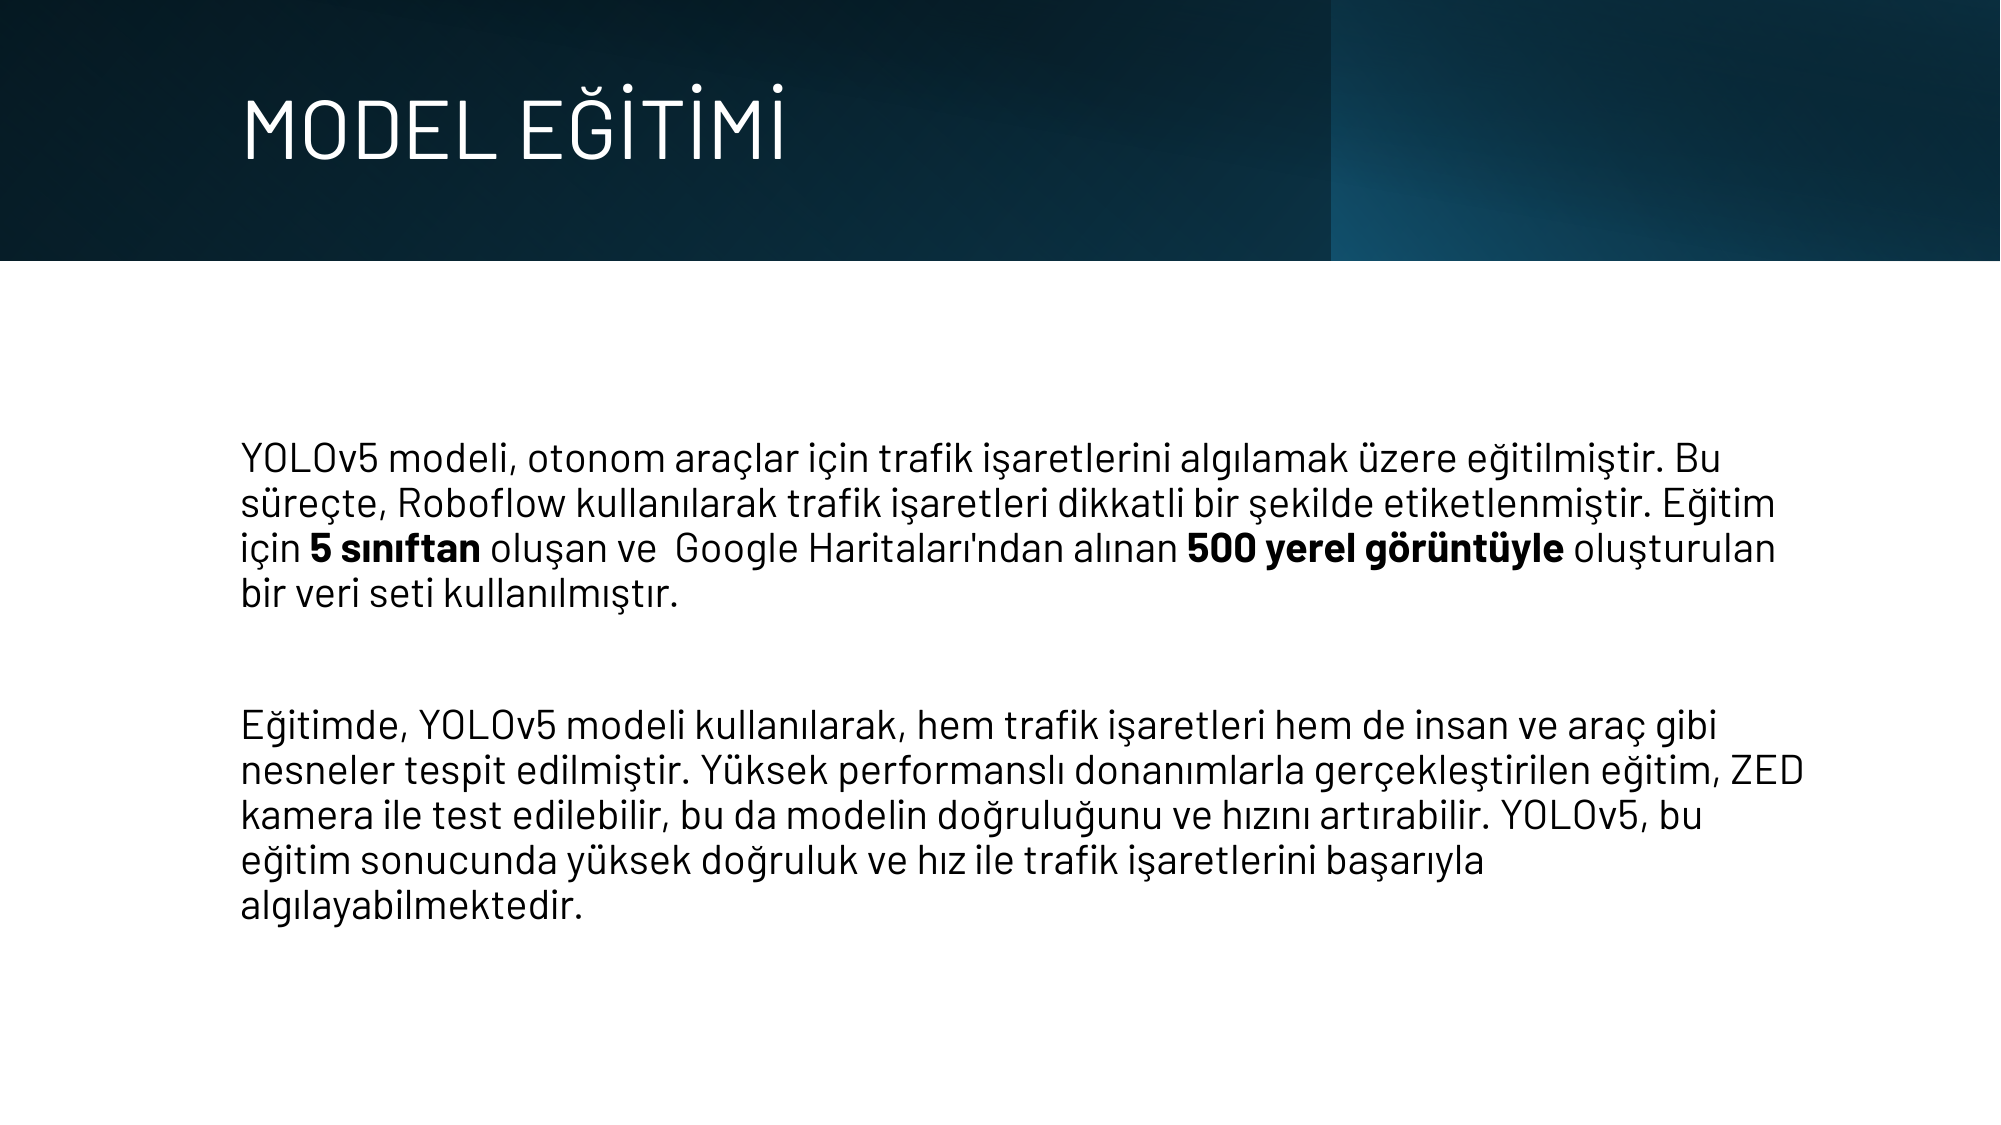

# MODEL EĞİTİMİ
YOLOv5 modeli, otonom araçlar için trafik işaretlerini algılamak üzere eğitilmiştir. Bu süreçte, Roboflow kullanılarak trafik işaretleri dikkatli bir şekilde etiketlenmiştir. Eğitim için 5 sınıftan oluşan ve  Google Haritaları'ndan alınan 500 yerel görüntüyle oluşturulan bir veri seti kullanılmıştır.

Eğitimde, YOLOv5 modeli kullanılarak, hem trafik işaretleri hem de insan ve araç gibi nesneler tespit edilmiştir. Yüksek performanslı donanımlarla gerçekleştirilen eğitim, ZED kamera ile test edilebilir, bu da modelin doğruluğunu ve hızını artırabilir. YOLOv5, bu eğitim sonucunda yüksek doğruluk ve hız ile trafik işaretlerini başarıyla algılayabilmektedir.